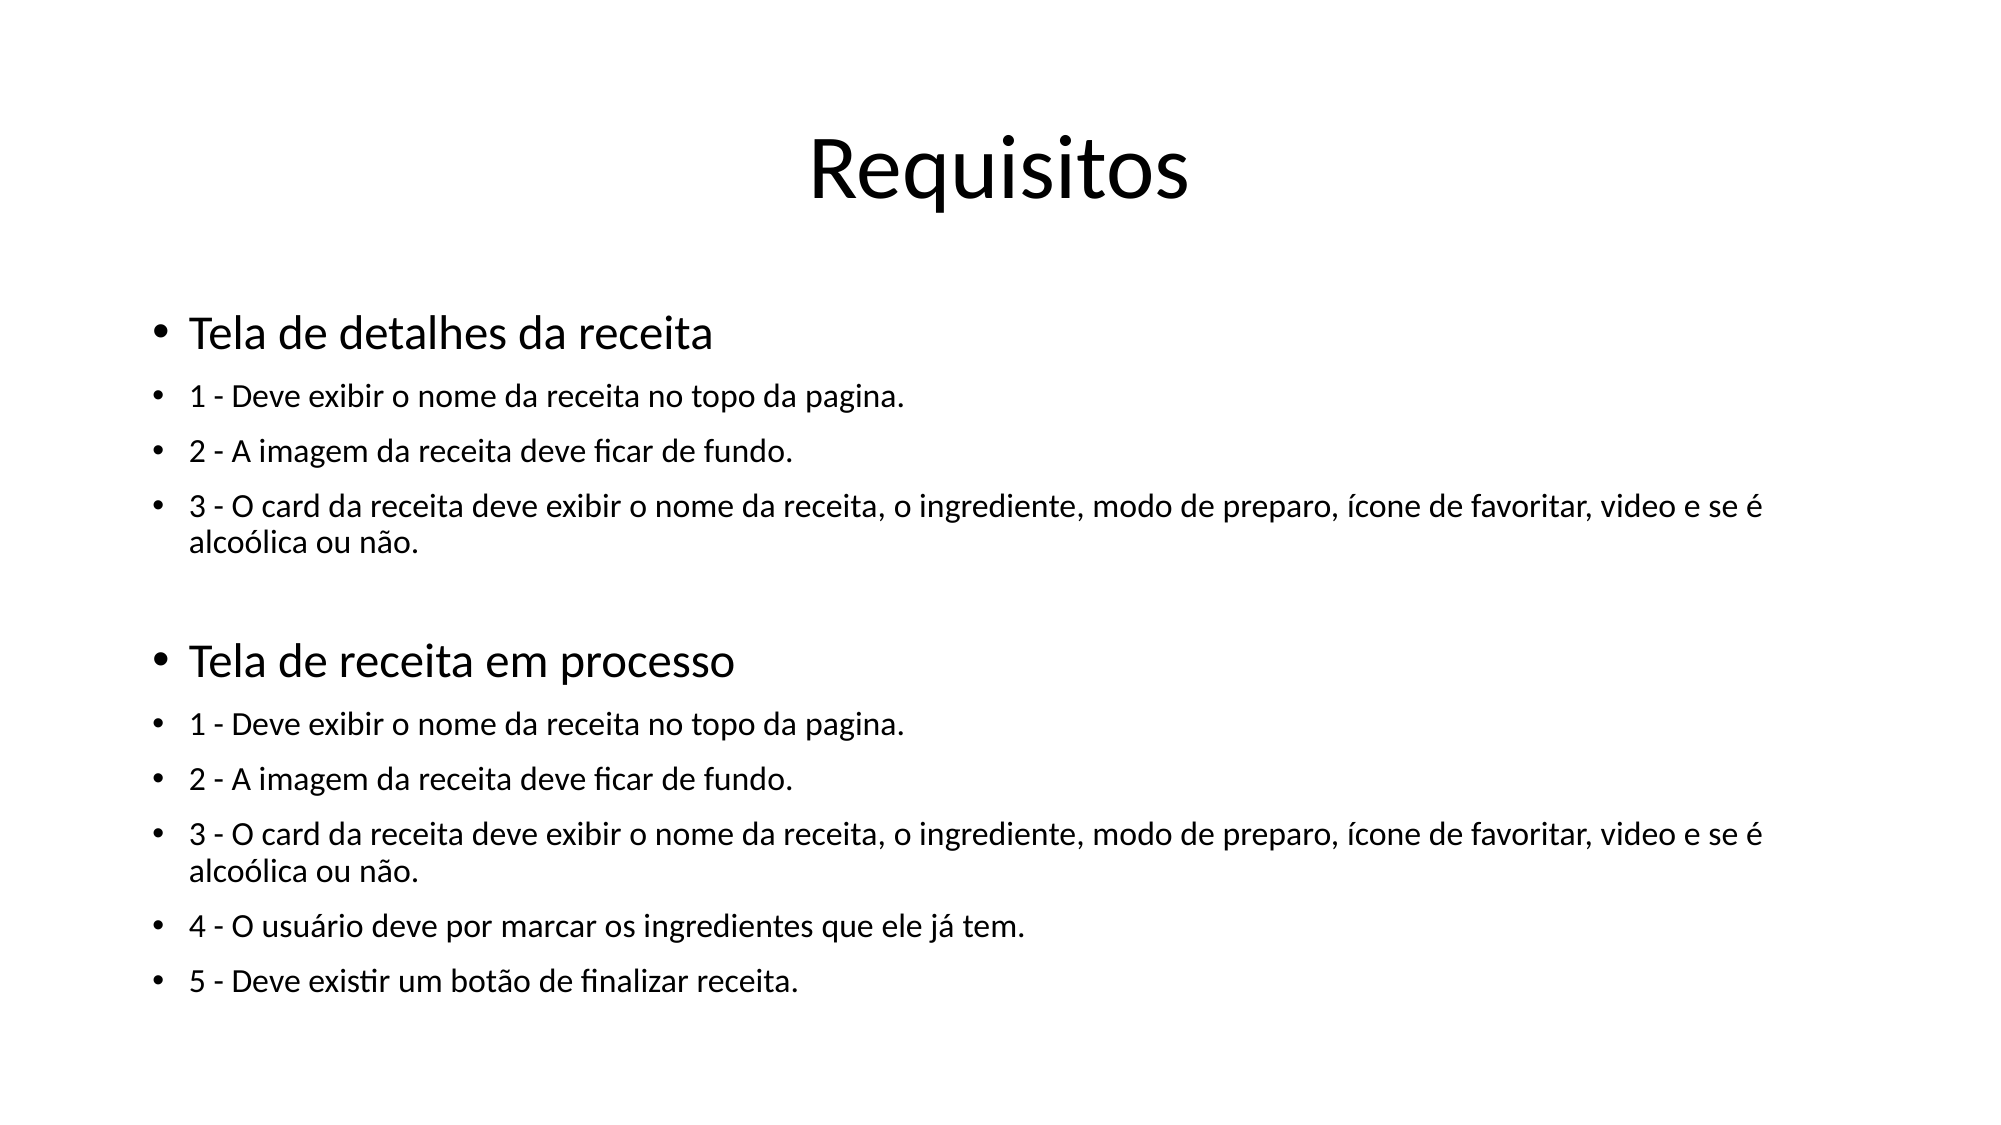

# Requisitos
Tela de detalhes da receita
1 - Deve exibir o nome da receita no topo da pagina.
2 - A imagem da receita deve ficar de fundo.
3 - O card da receita deve exibir o nome da receita, o ingrediente, modo de preparo, ícone de favoritar, video e se é alcoólica ou não.

Tela de receita em processo
1 - Deve exibir o nome da receita no topo da pagina.
2 - A imagem da receita deve ficar de fundo.
3 - O card da receita deve exibir o nome da receita, o ingrediente, modo de preparo, ícone de favoritar, video e se é alcoólica ou não.
4 - O usuário deve por marcar os ingredientes que ele já tem.
5 - Deve existir um botão de finalizar receita.